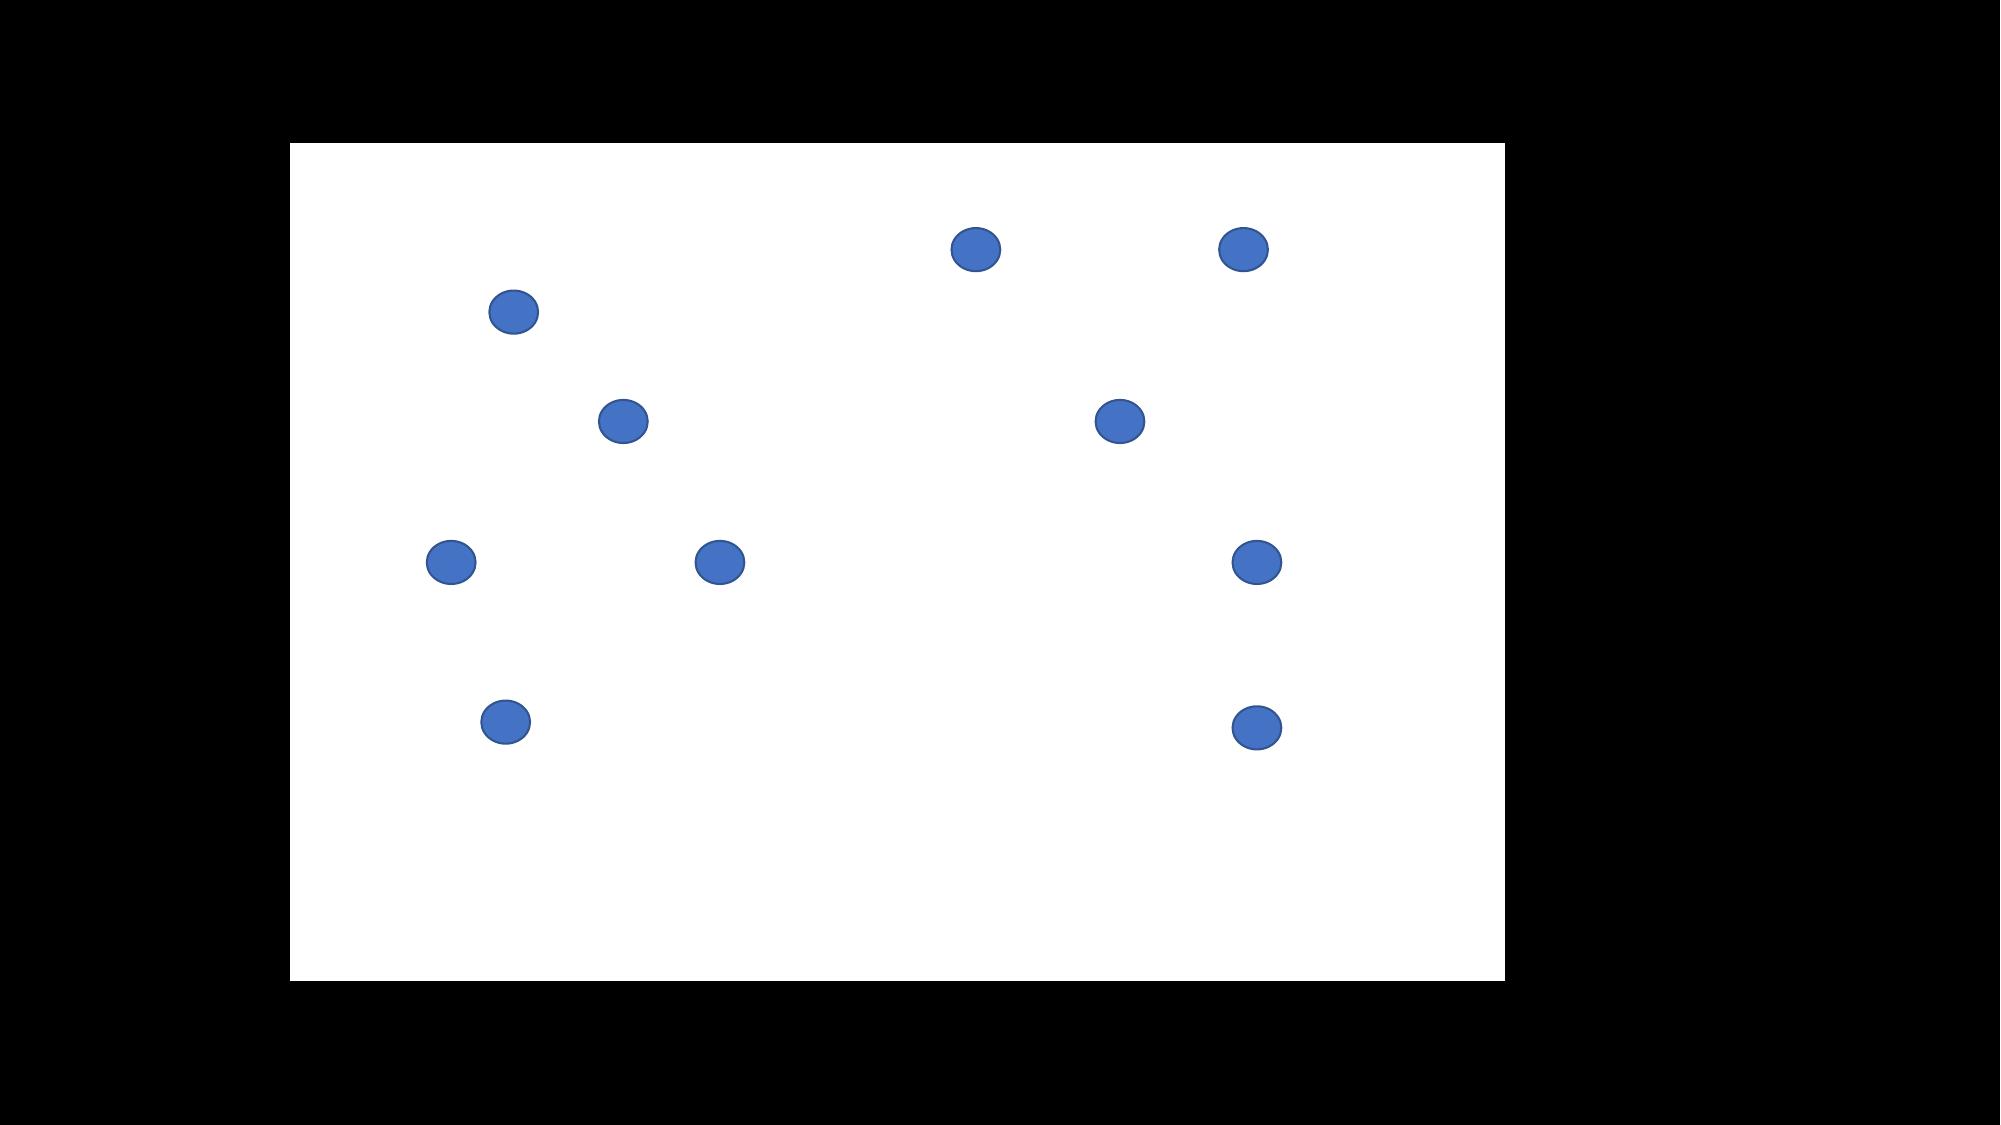

6
10

4

7
3

5
9
1

2
8